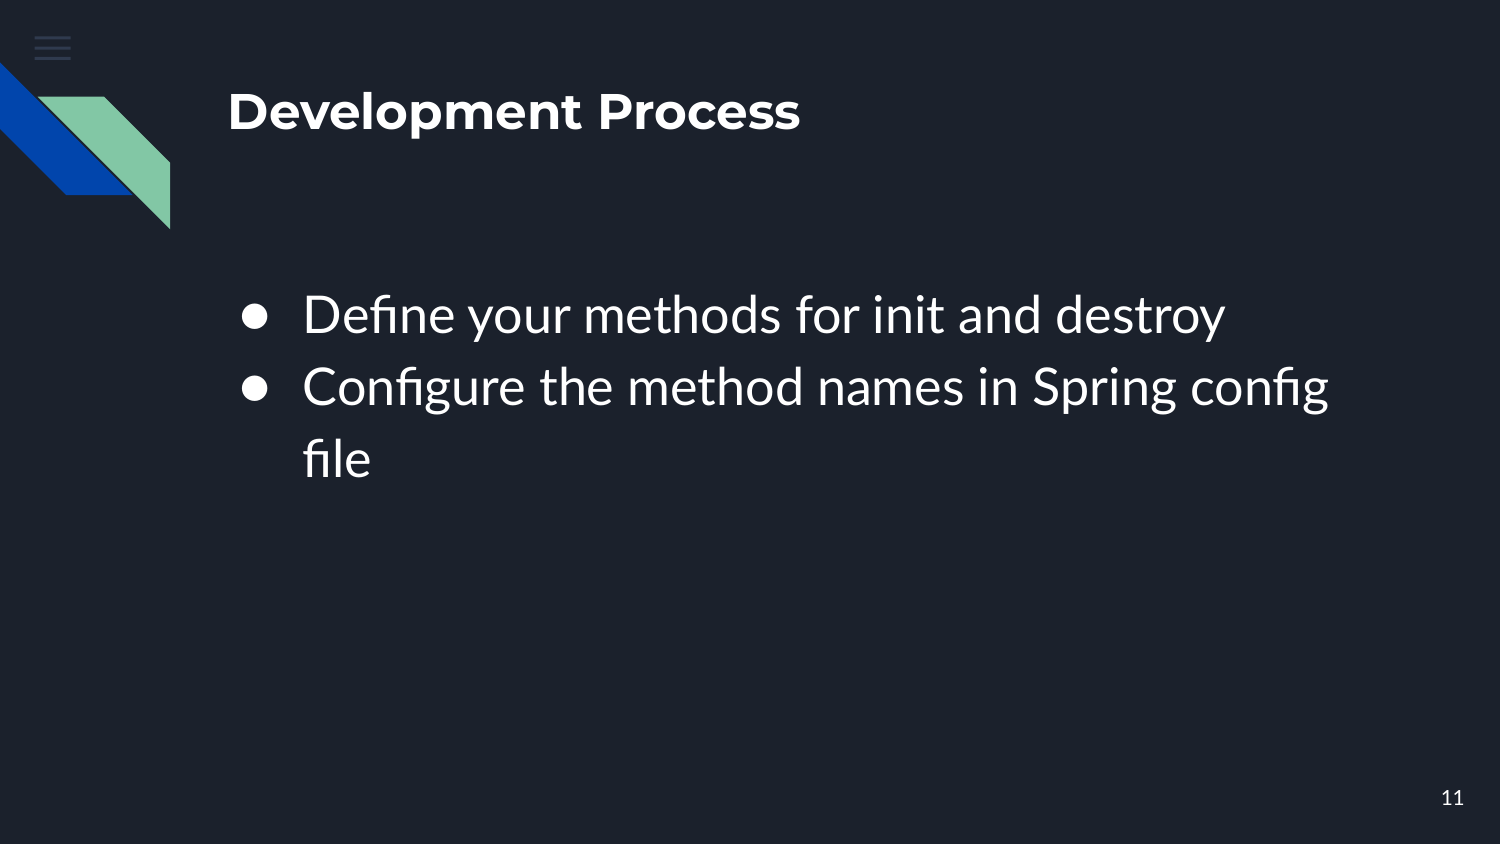

# Development Process
Define your methods for init and destroy
Configure the method names in Spring config file
11